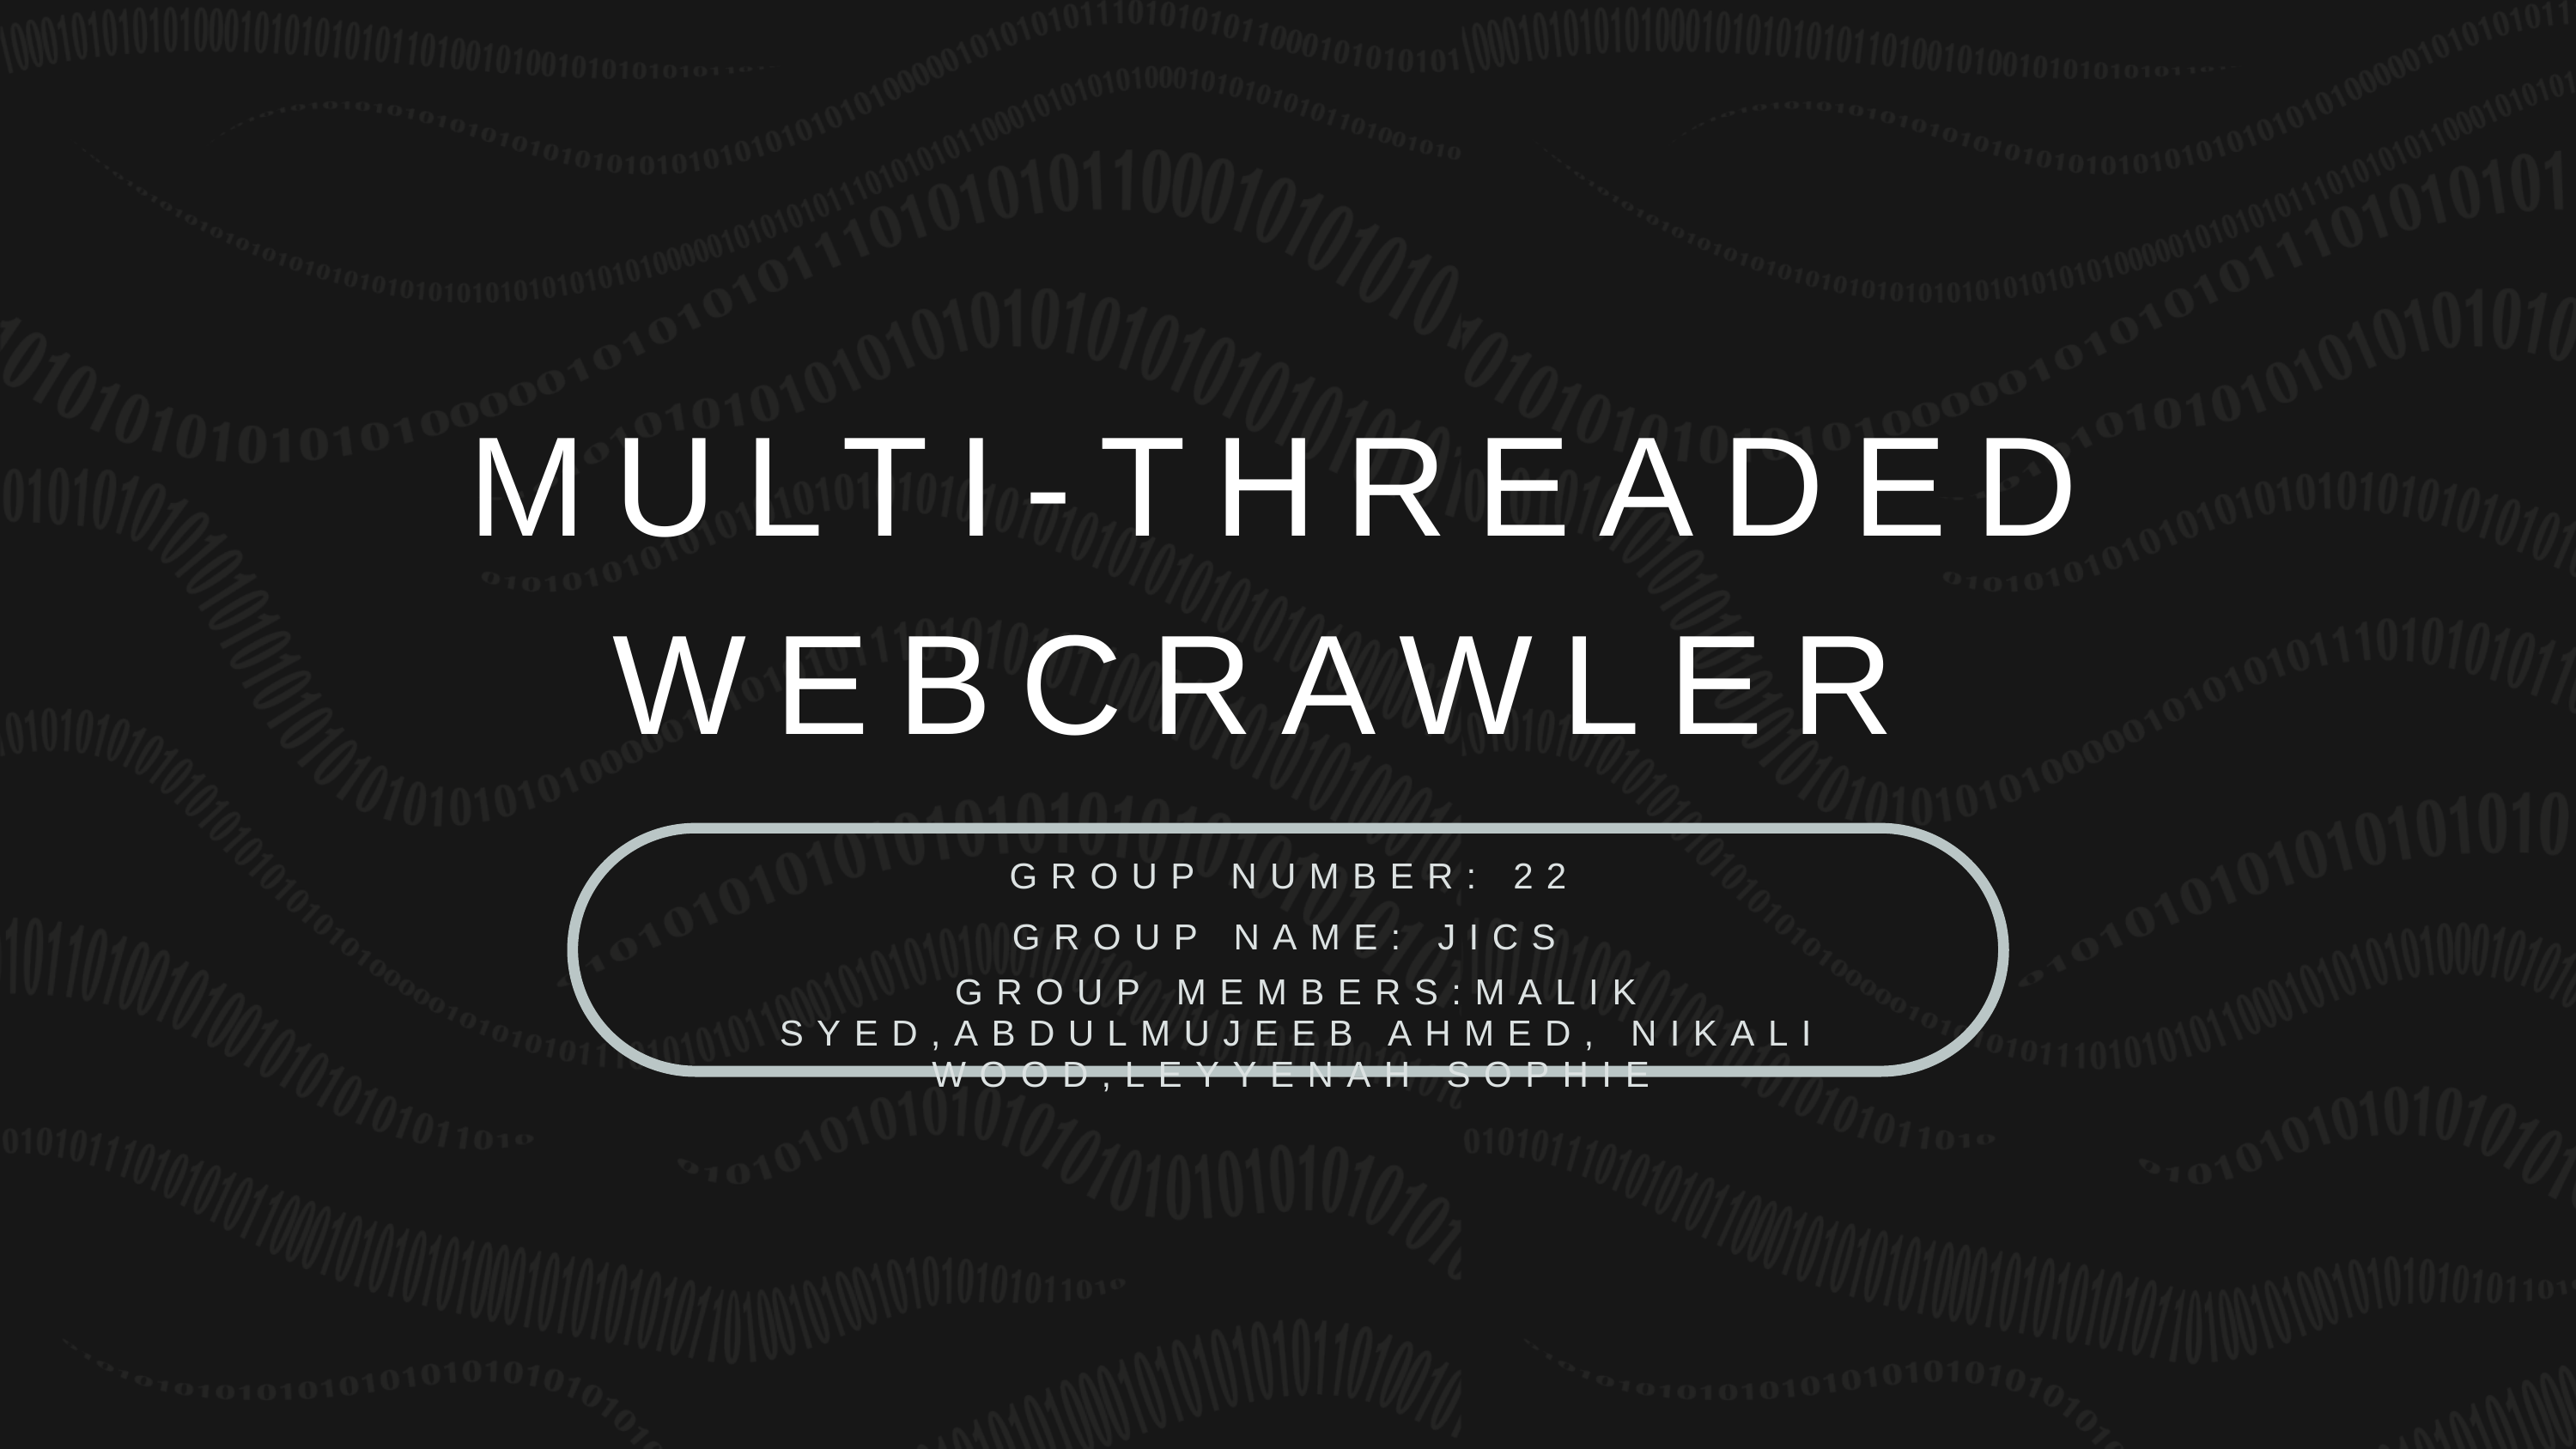

MULTI-THREADED WEBCRAWLER

GROUP NUMBER: 22
GROUP NAME: JICS
GROUP MEMBERS:MALIK SYED,ABDULMUJEEB AHMED, NIKALI WOOD,LEYYENAH SOPHIE